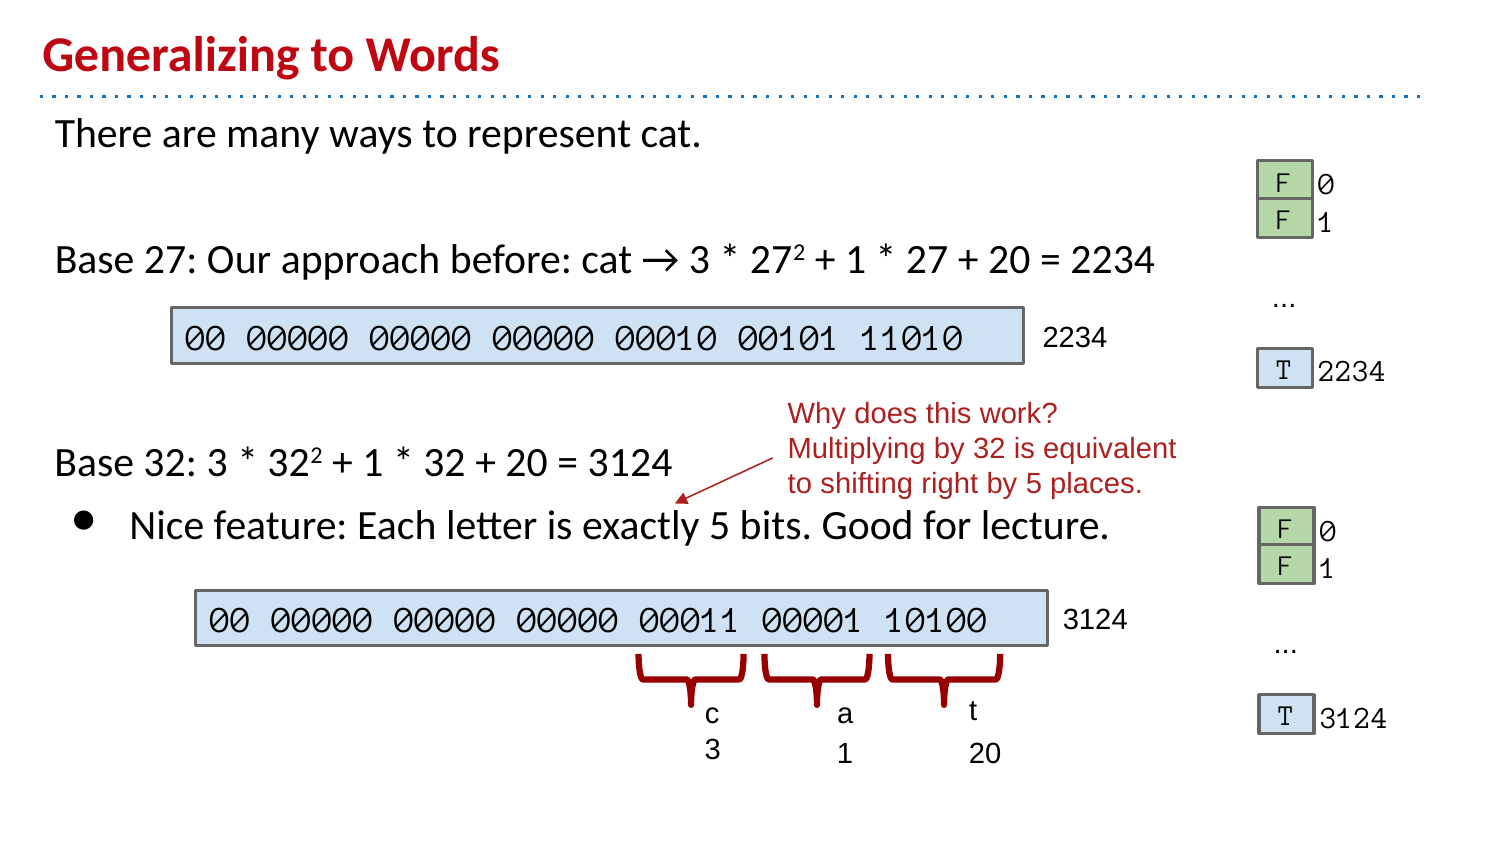

# Generalizing to Words
There are many ways to represent cat.

Base 27: Our approach before: cat → 3 * 272 + 1 * 27 + 20 = 2234
0
1

2234
F
F
...
00 00000 00000 00000 00010 00101 11010
2234
T
Why does this work? Multiplying by 32 is equivalent to shifting right by 5 places.
Base 32: 3 * 322 + 1 * 32 + 20 = 3124
Nice feature: Each letter is exactly 5 bits. Good for lecture.
0
1

3124
F
F
...
T
00 00000 00000 00000 00011 00001 10100
3124

t
c
a
3
1
20